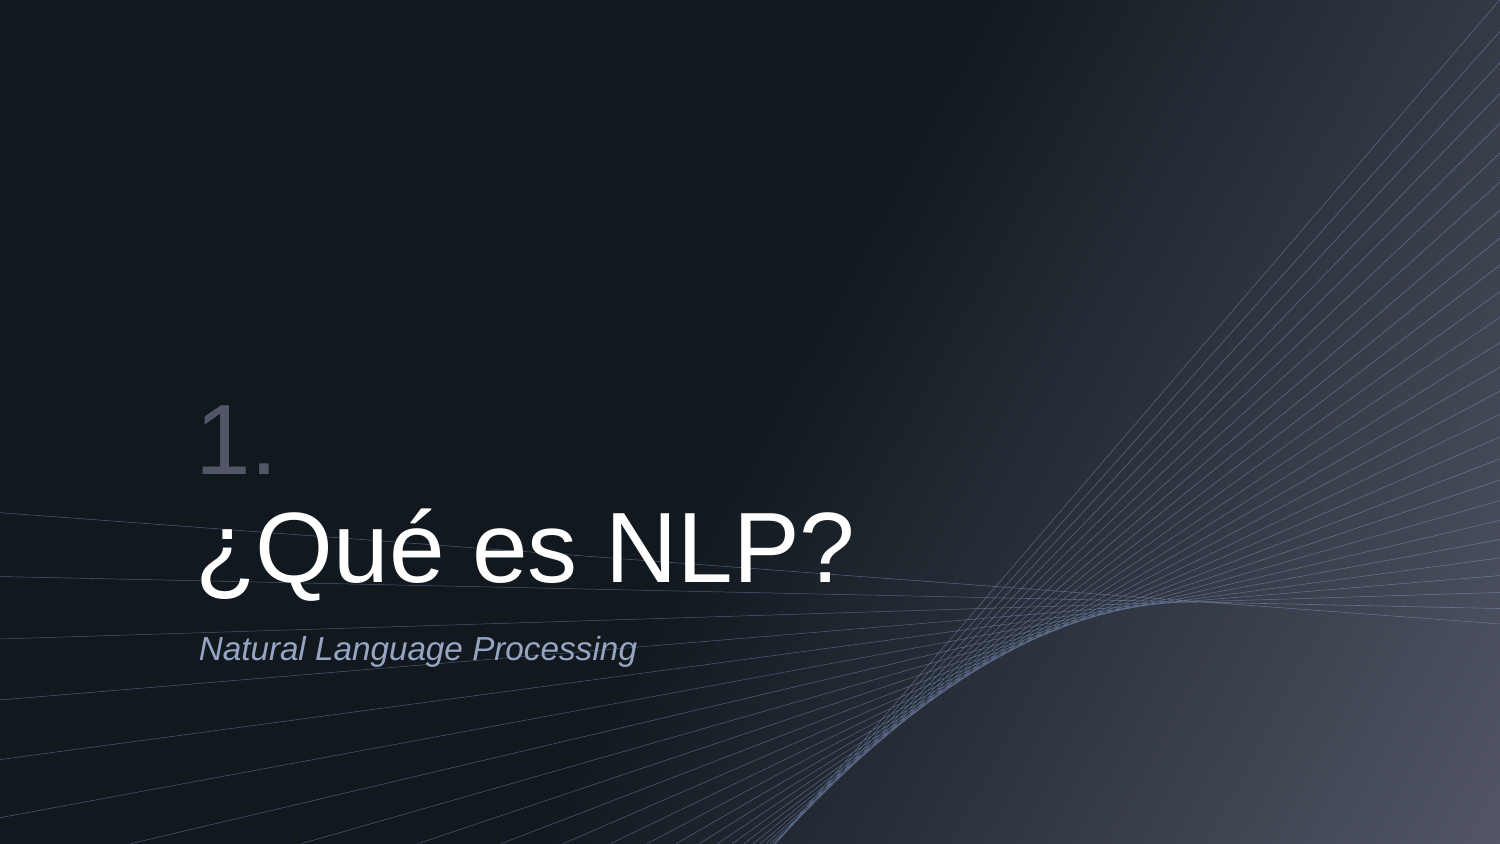

# 1.
¿Qué es NLP?
Natural Language Processing